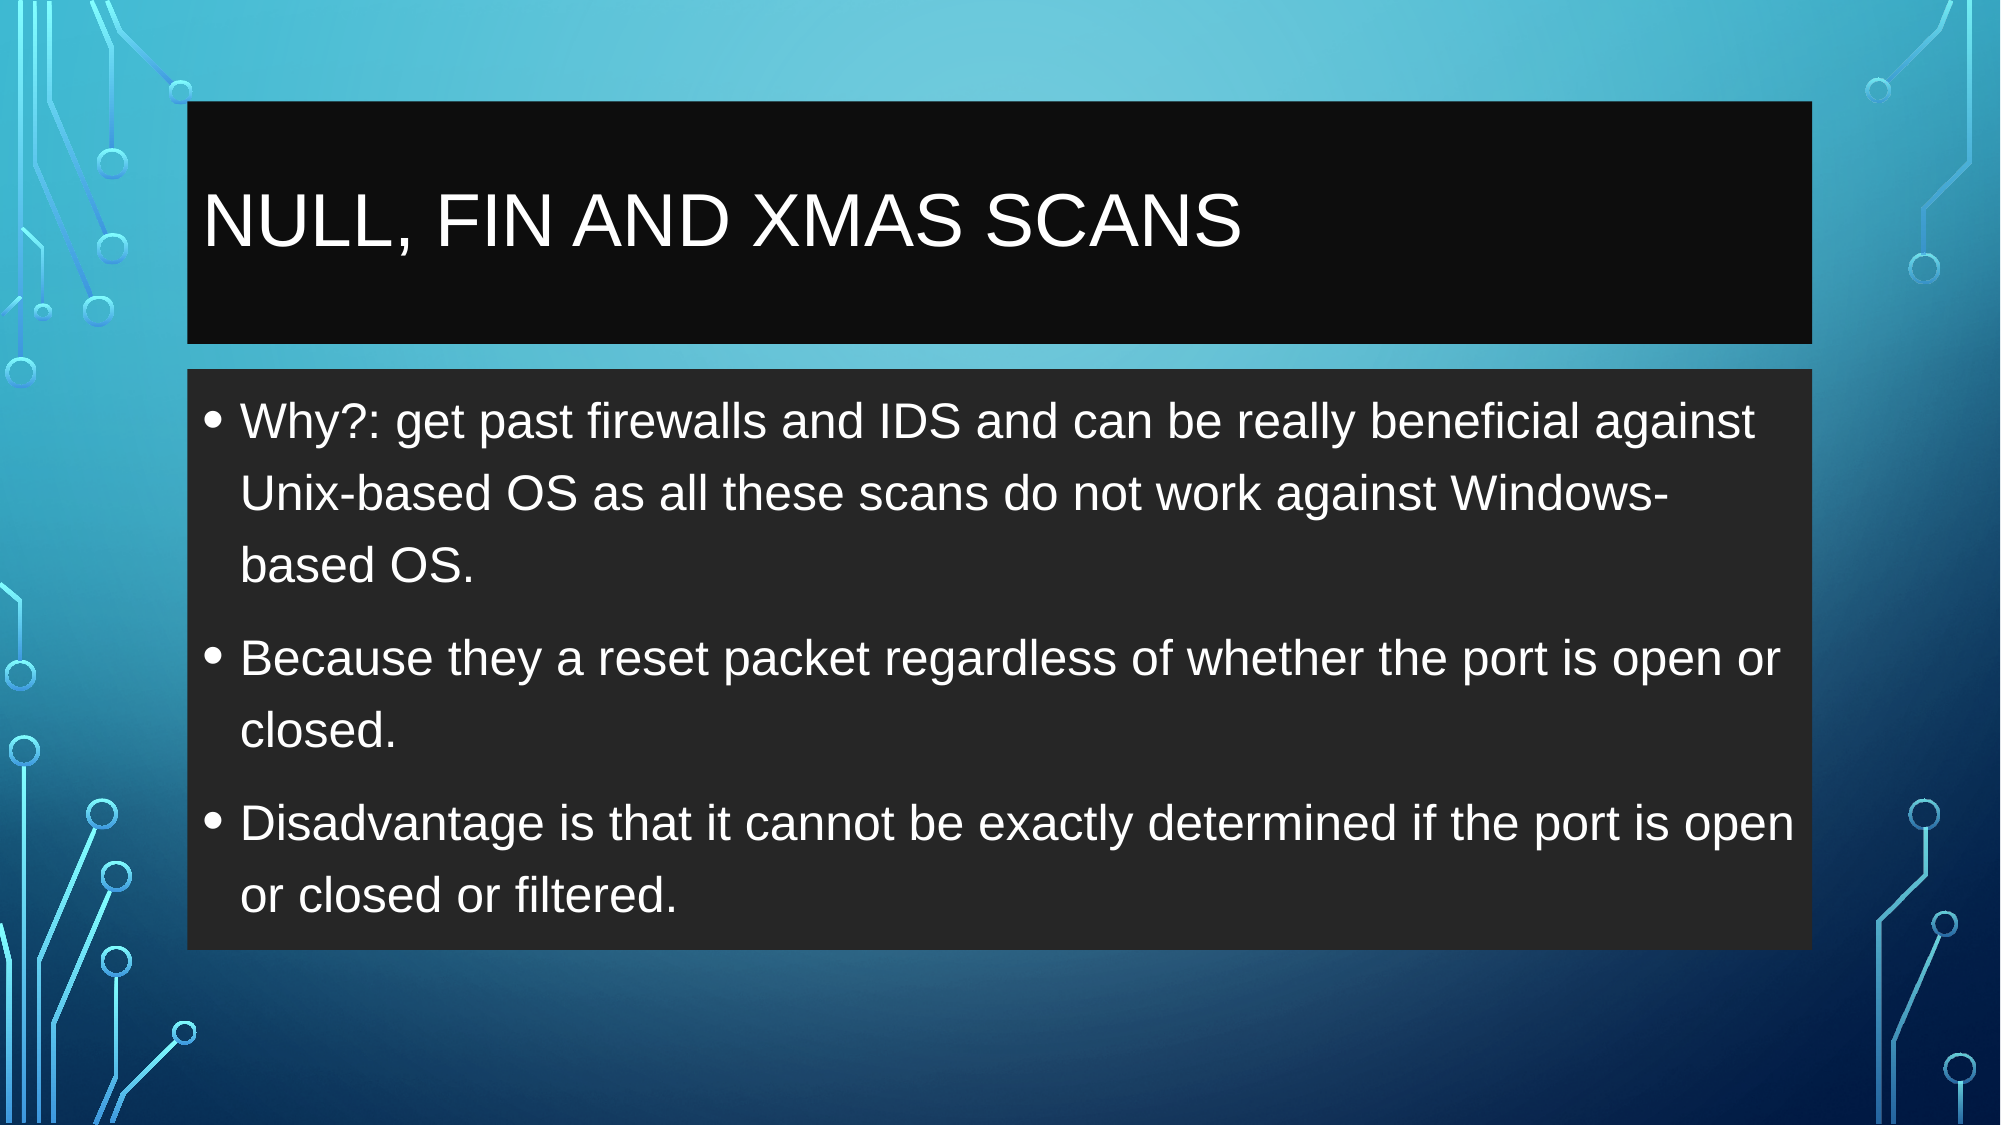

# NULL, FIN and XMAS Scans
Why?: get past firewalls and IDS and can be really beneficial against Unix-based OS as all these scans do not work against Windows-based OS.
Because they a reset packet regardless of whether the port is open or closed.
Disadvantage is that it cannot be exactly determined if the port is open or closed or filtered.